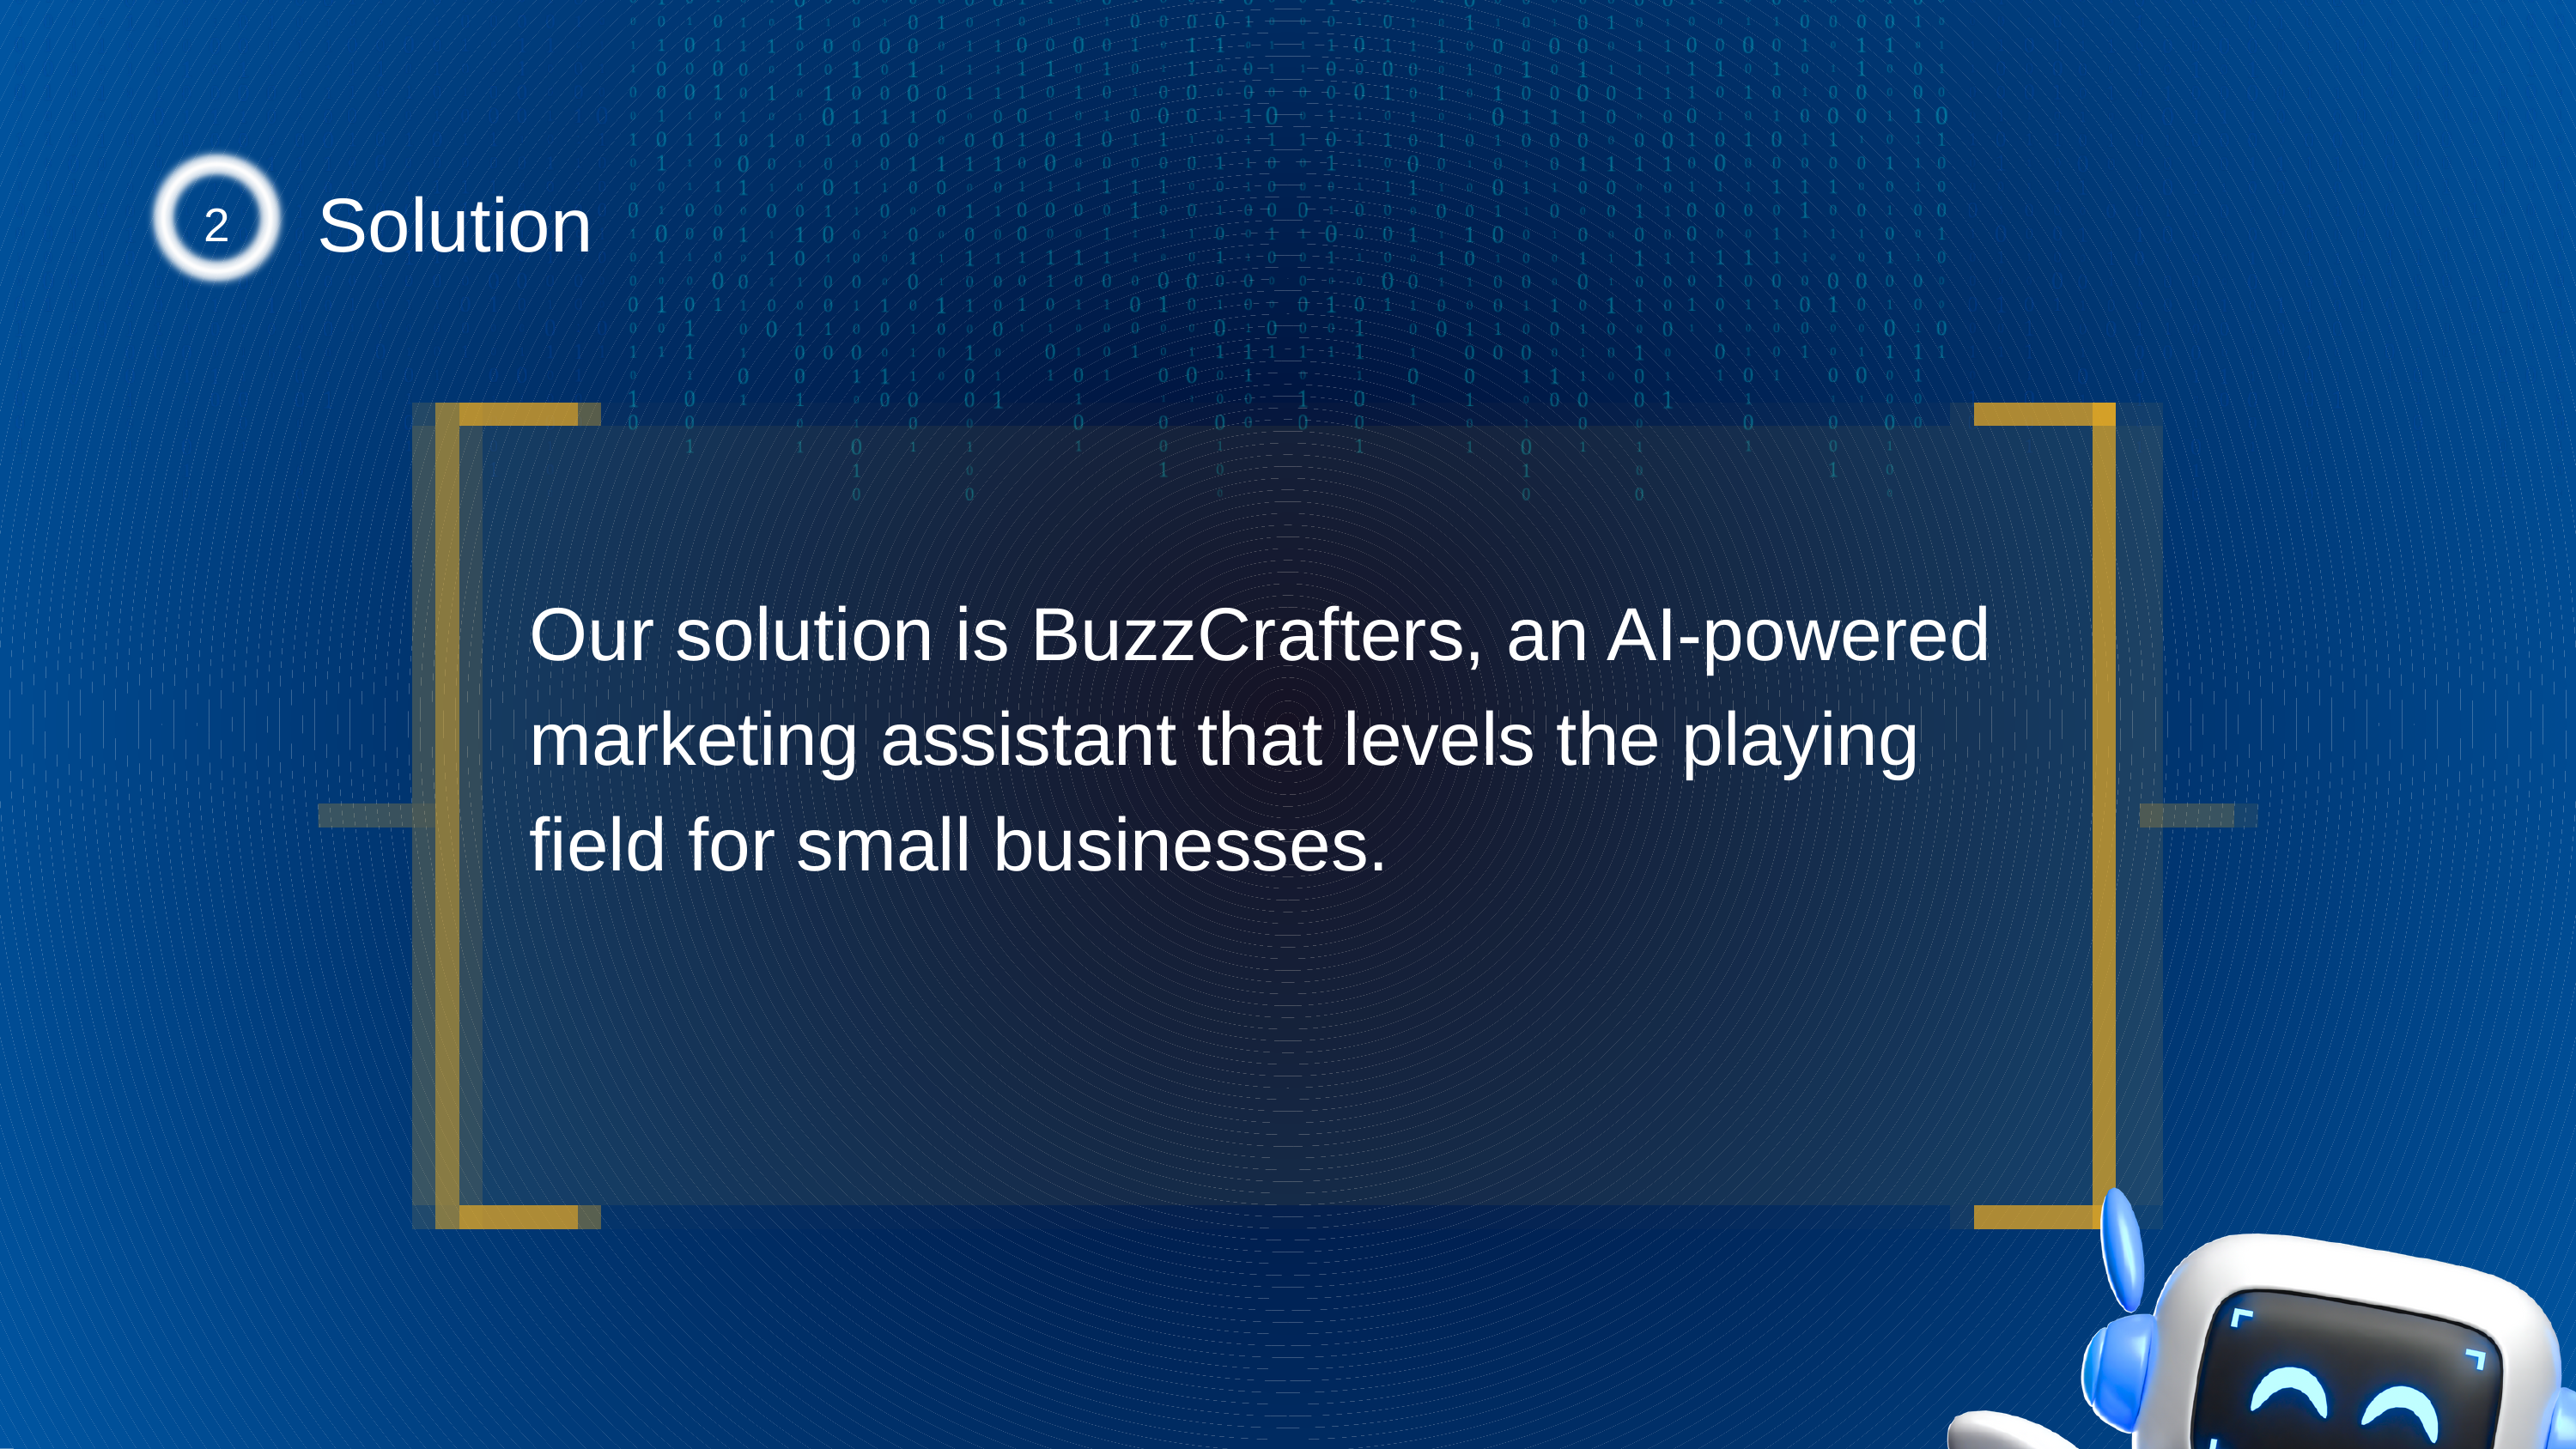

2
Solution

Our solution is BuzzCrafters, an AI-powered marketing assistant that levels the playing field for small businesses.